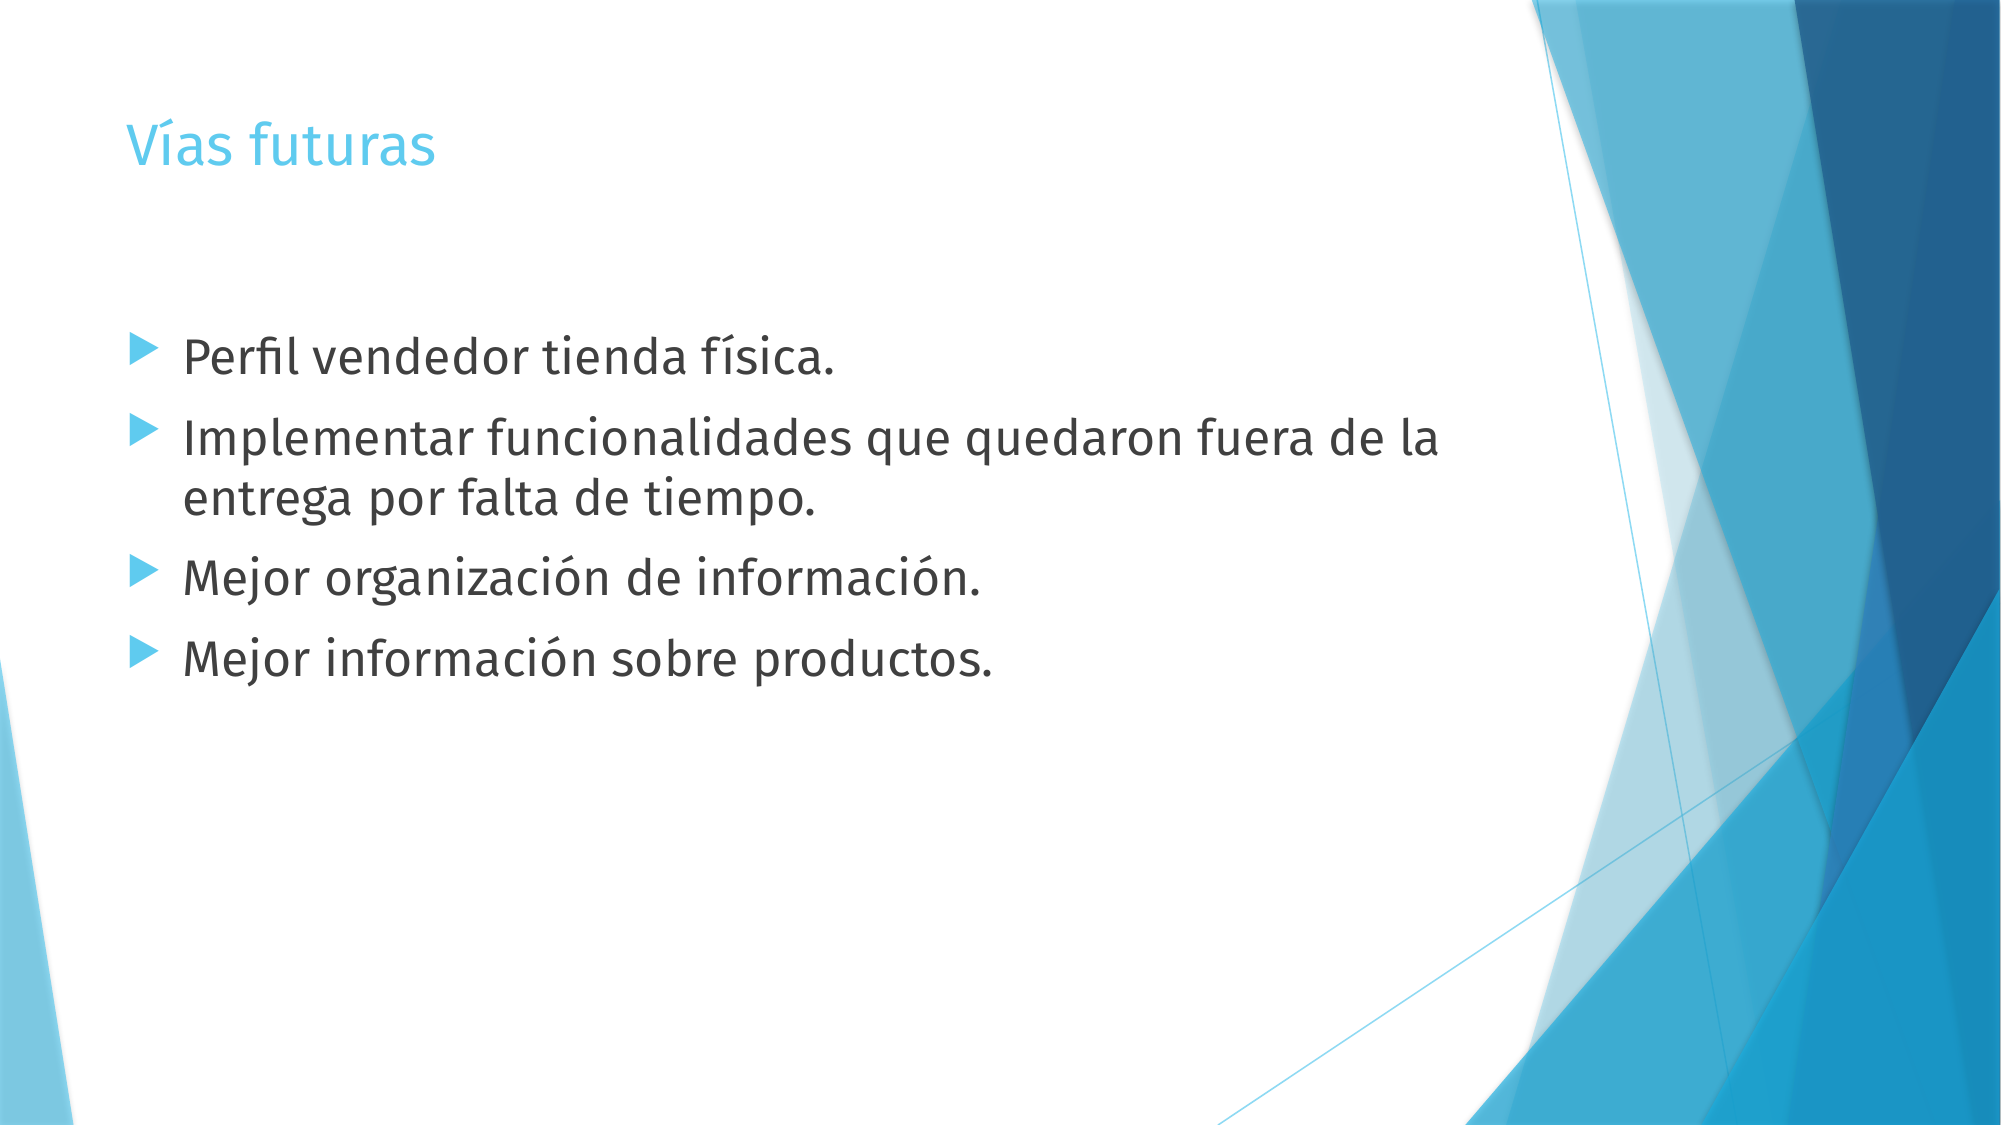

# Vías futuras
Perfil vendedor tienda física.
Implementar funcionalidades que quedaron fuera de la entrega por falta de tiempo.
Mejor organización de información.
Mejor información sobre productos.